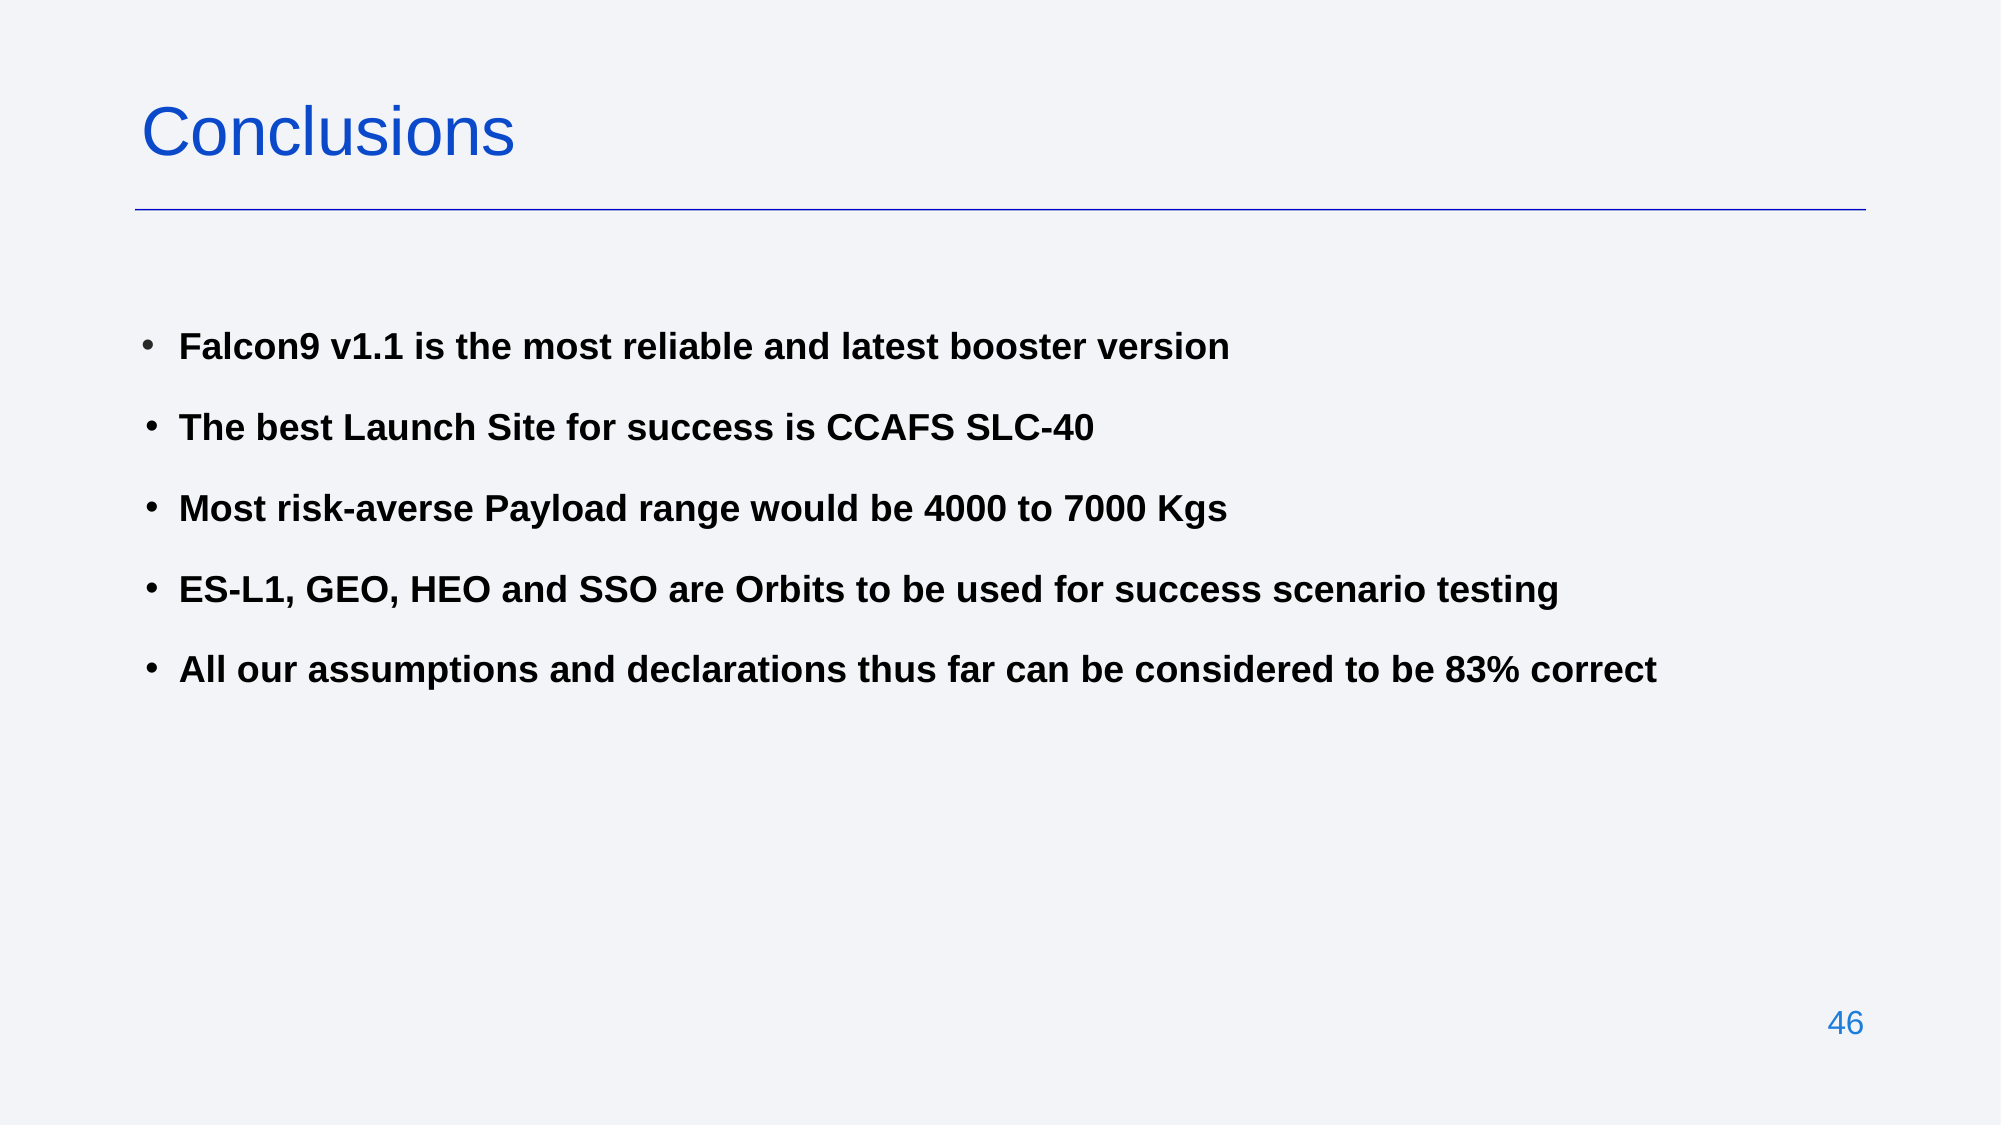

Conclusions
Falcon9 v1.1 is the most reliable and latest booster version
The best Launch Site for success is CCAFS SLC-40
Most risk-averse Payload range would be 4000 to 7000 Kgs
ES-L1, GEO, HEO and SSO are Orbits to be used for success scenario testing
All our assumptions and declarations thus far can be considered to be 83% correct
46